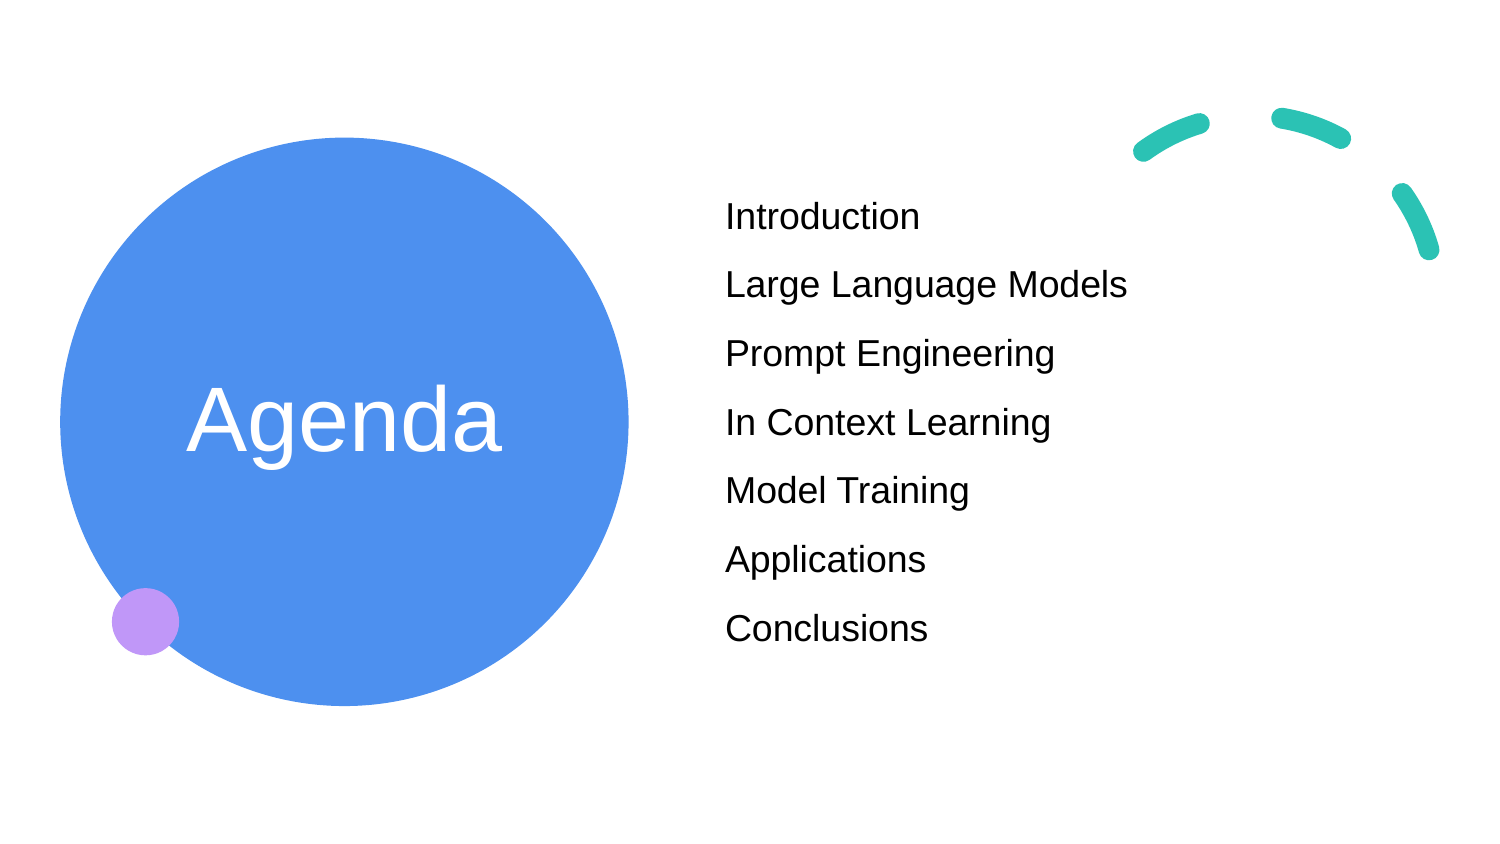

Introduction
Large Language Models
Prompt Engineering
In Context Learning
Model Training
Applications
Conclusions
# Agenda